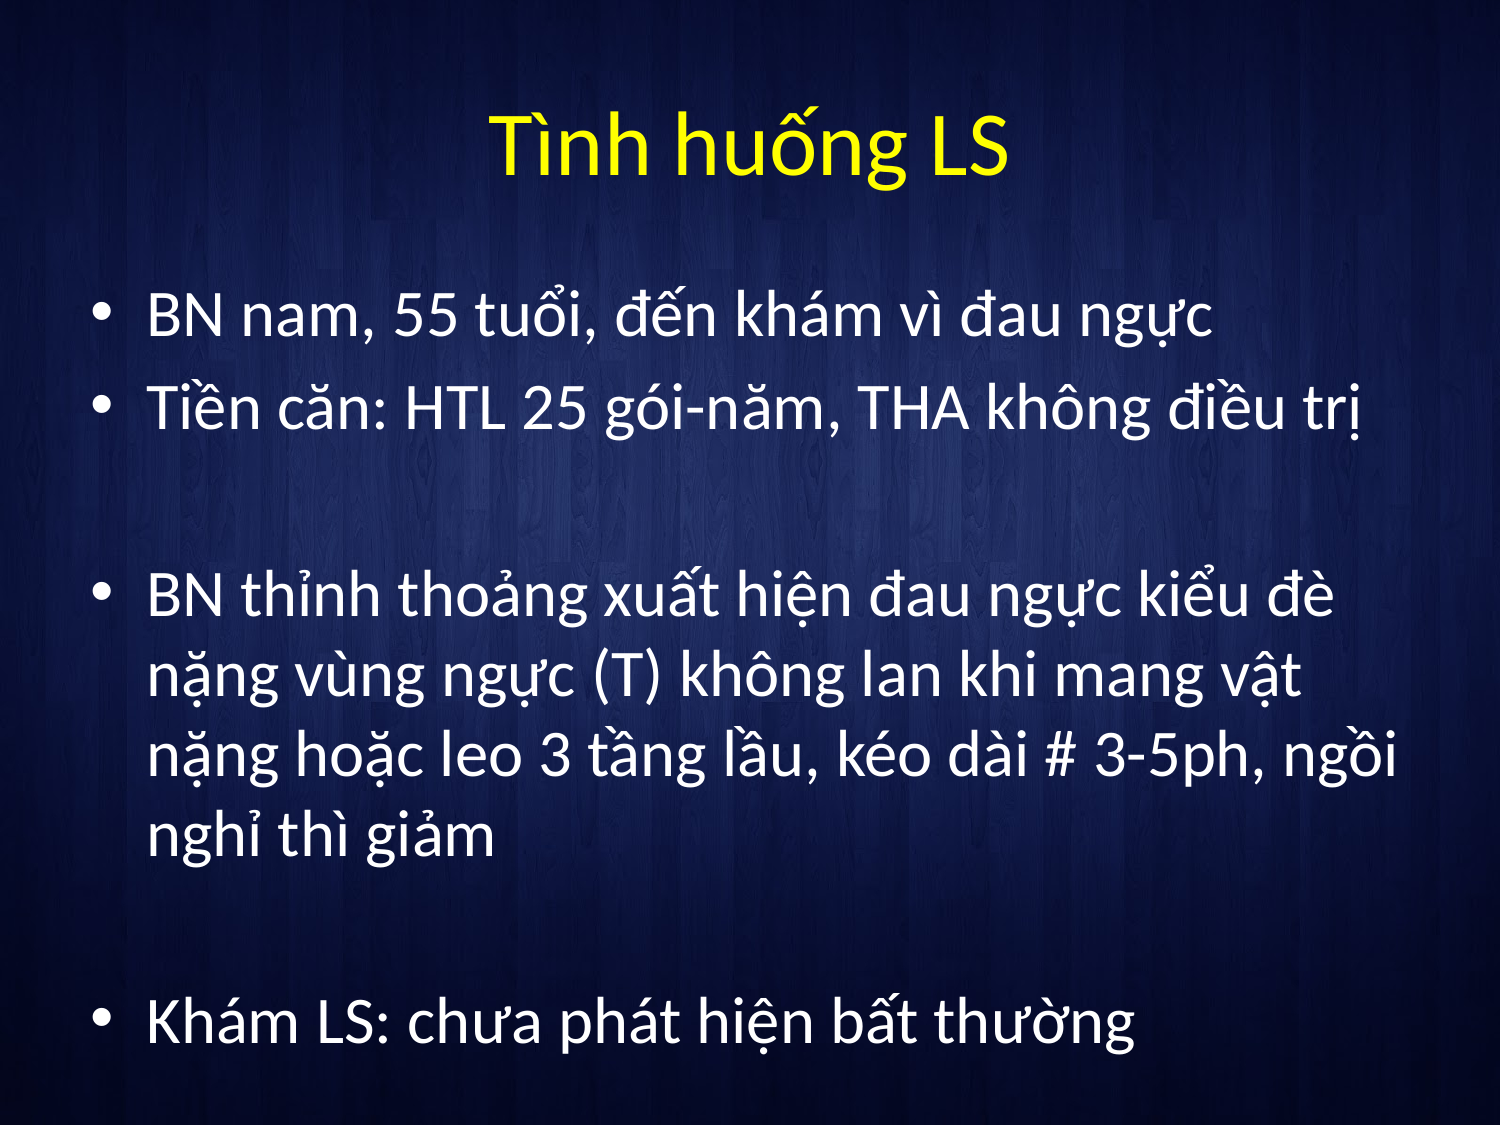

# Tình huống LS
BN nam, 55 tuổi, đến khám vì đau ngực
Tiền căn: HTL 25 gói-năm, THA không điều trị

BN thỉnh thoảng xuất hiện đau ngực kiểu đè nặng vùng ngực (T) không lan khi mang vật nặng hoặc leo 3 tầng lầu, kéo dài # 3-5ph, ngồi nghỉ thì giảm

Khám LS: chưa phát hiện bất thường